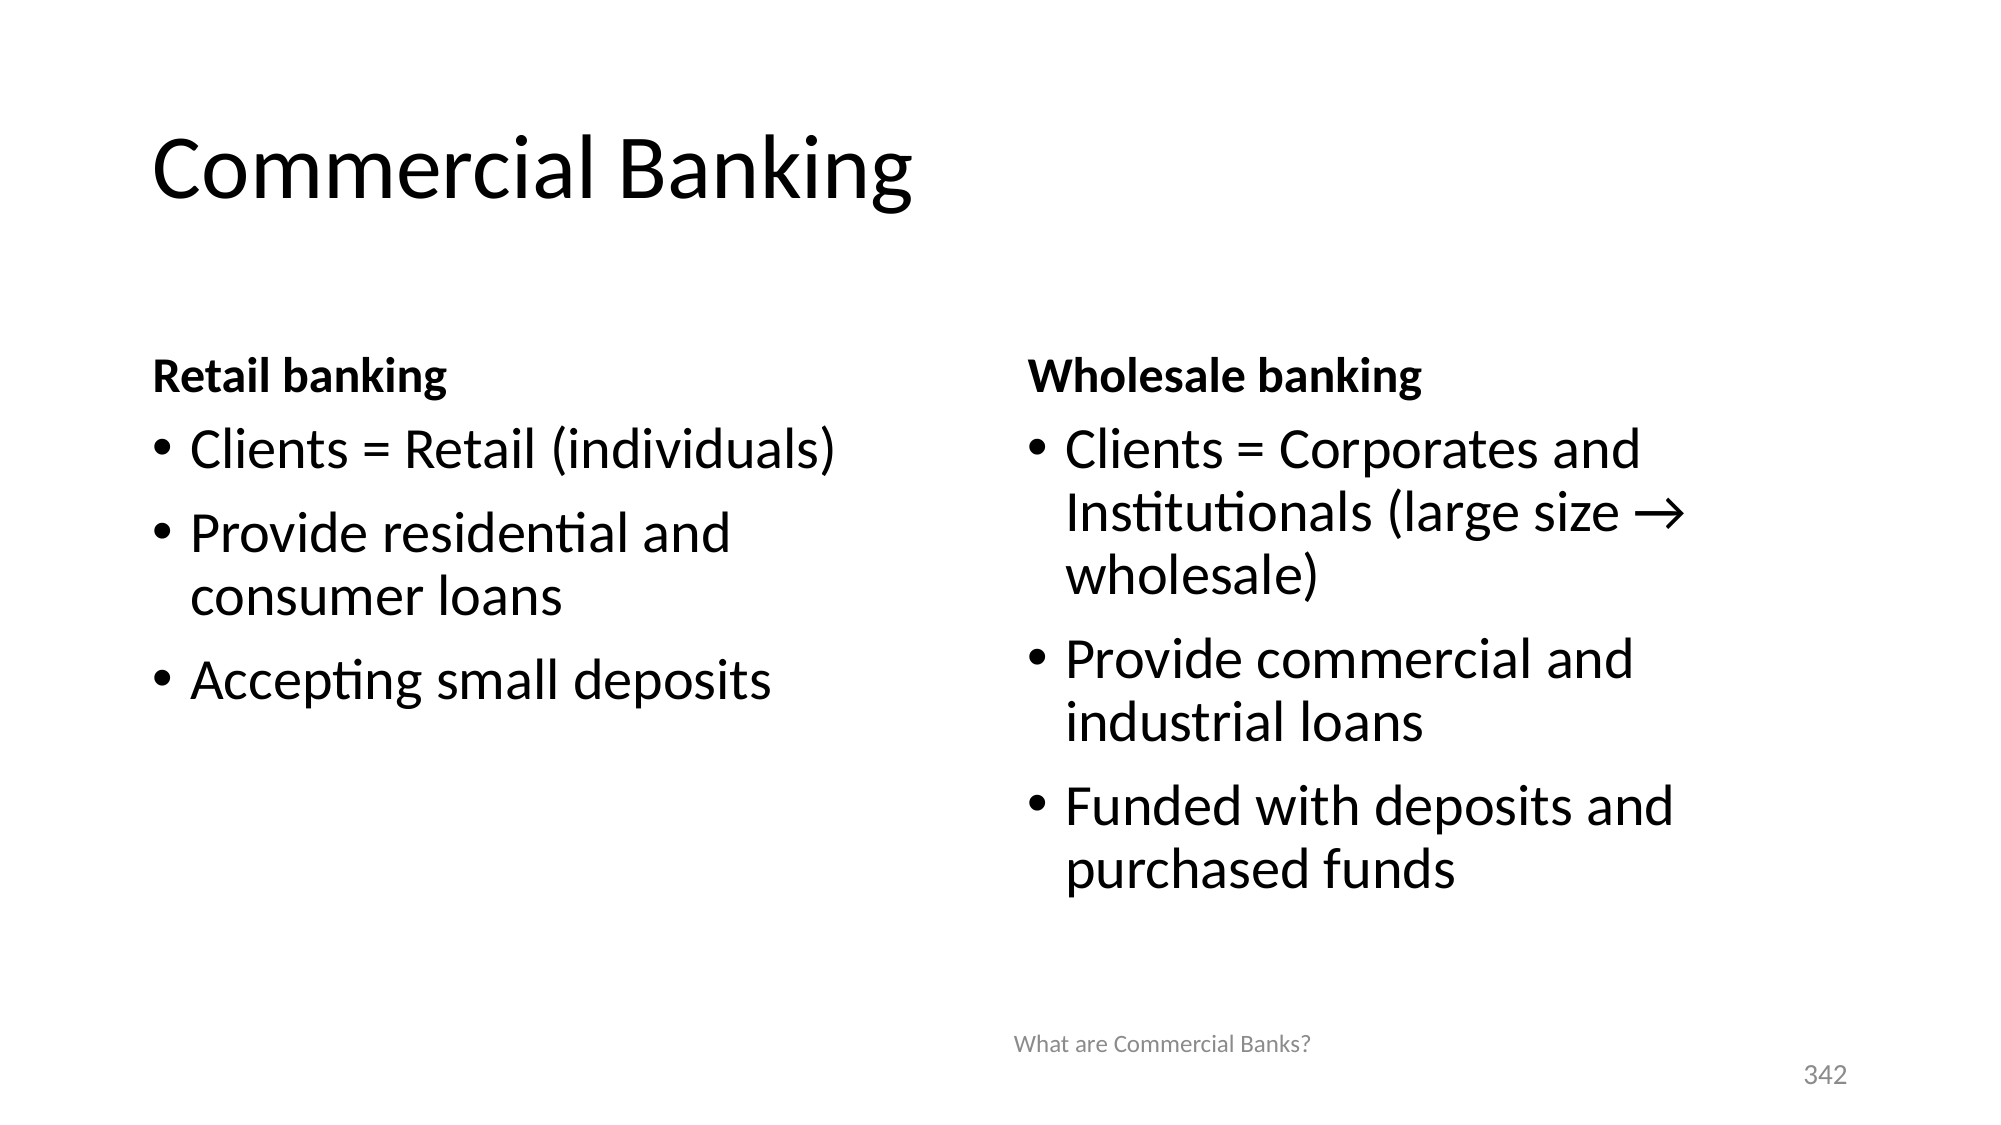

# Commercial Banking
Retail banking
Wholesale banking
Clients = Retail (individuals)
Provide residential and consumer loans
Accepting small deposits
Clients = Corporates and Institutionals (large size → wholesale)
Provide commercial and industrial loans
Funded with deposits and purchased funds
What are Commercial Banks?
342